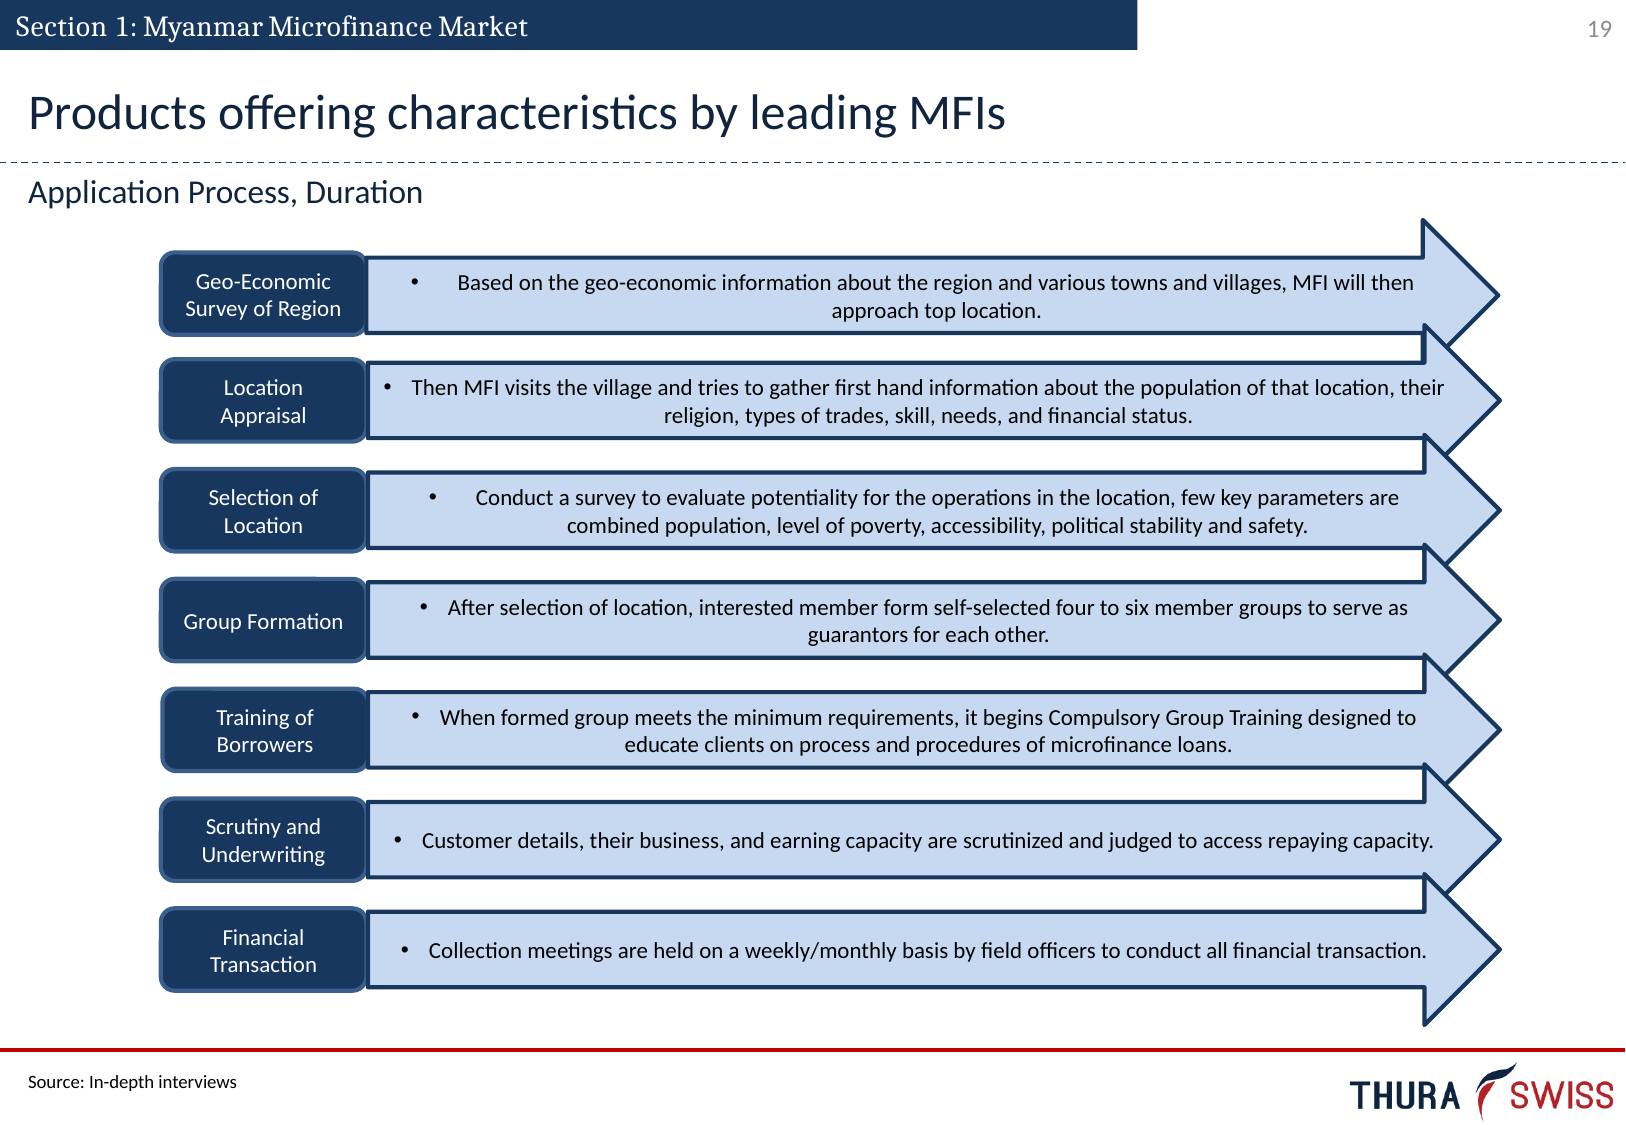

Section 1: Myanmar Microfinance Market
Products offering characteristics by leading MFIs
Application Process, Duration
Based on the geo-economic information about the region and various towns and villages, MFI will then approach top location.
Geo-Economic Survey of Region
Then MFI visits the village and tries to gather first hand information about the population of that location, their religion, types of trades, skill, needs, and financial status.
Location Appraisal
Conduct a survey to evaluate potentiality for the operations in the location, few key parameters are combined population, level of poverty, accessibility, political stability and safety.
Selection of Location
After selection of location, interested member form self-selected four to six member groups to serve as guarantors for each other.
Group Formation
When formed group meets the minimum requirements, it begins Compulsory Group Training designed to educate clients on process and procedures of microfinance loans.
Training of Borrowers
Customer details, their business, and earning capacity are scrutinized and judged to access repaying capacity.
Scrutiny and Underwriting
Collection meetings are held on a weekly/monthly basis by field officers to conduct all financial transaction.
Financial Transaction
Source: In-depth interviews